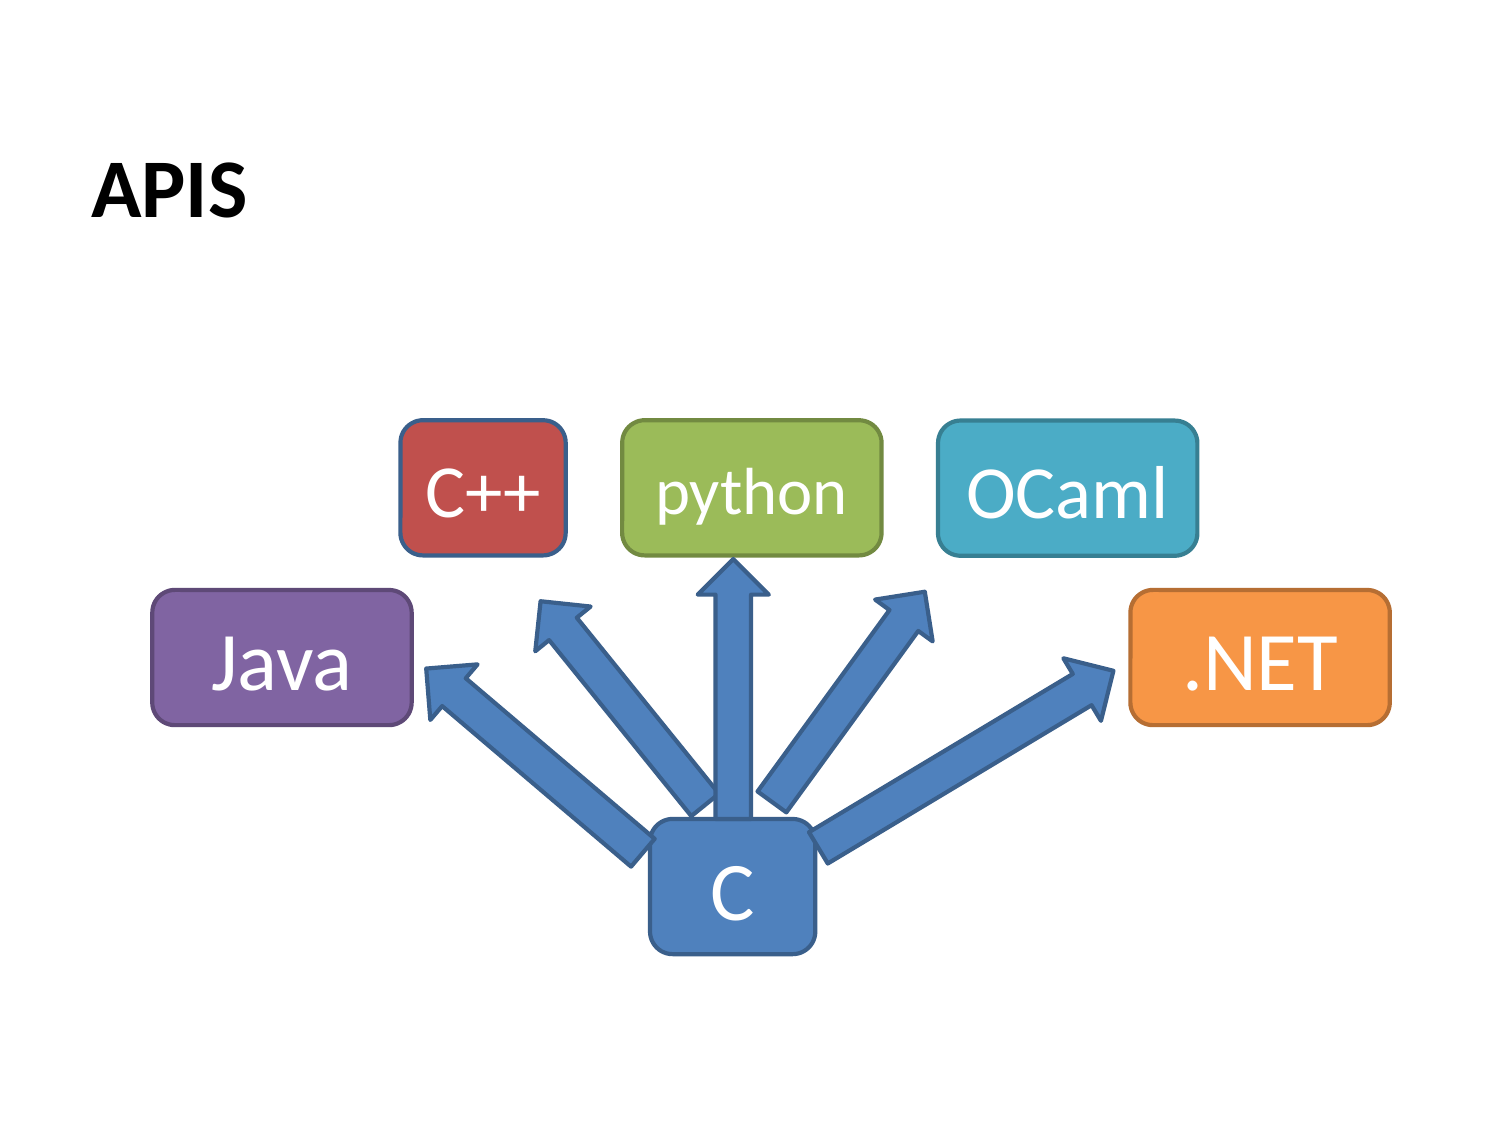

# APIs
C++
python
OCaml

Java
.NET

C